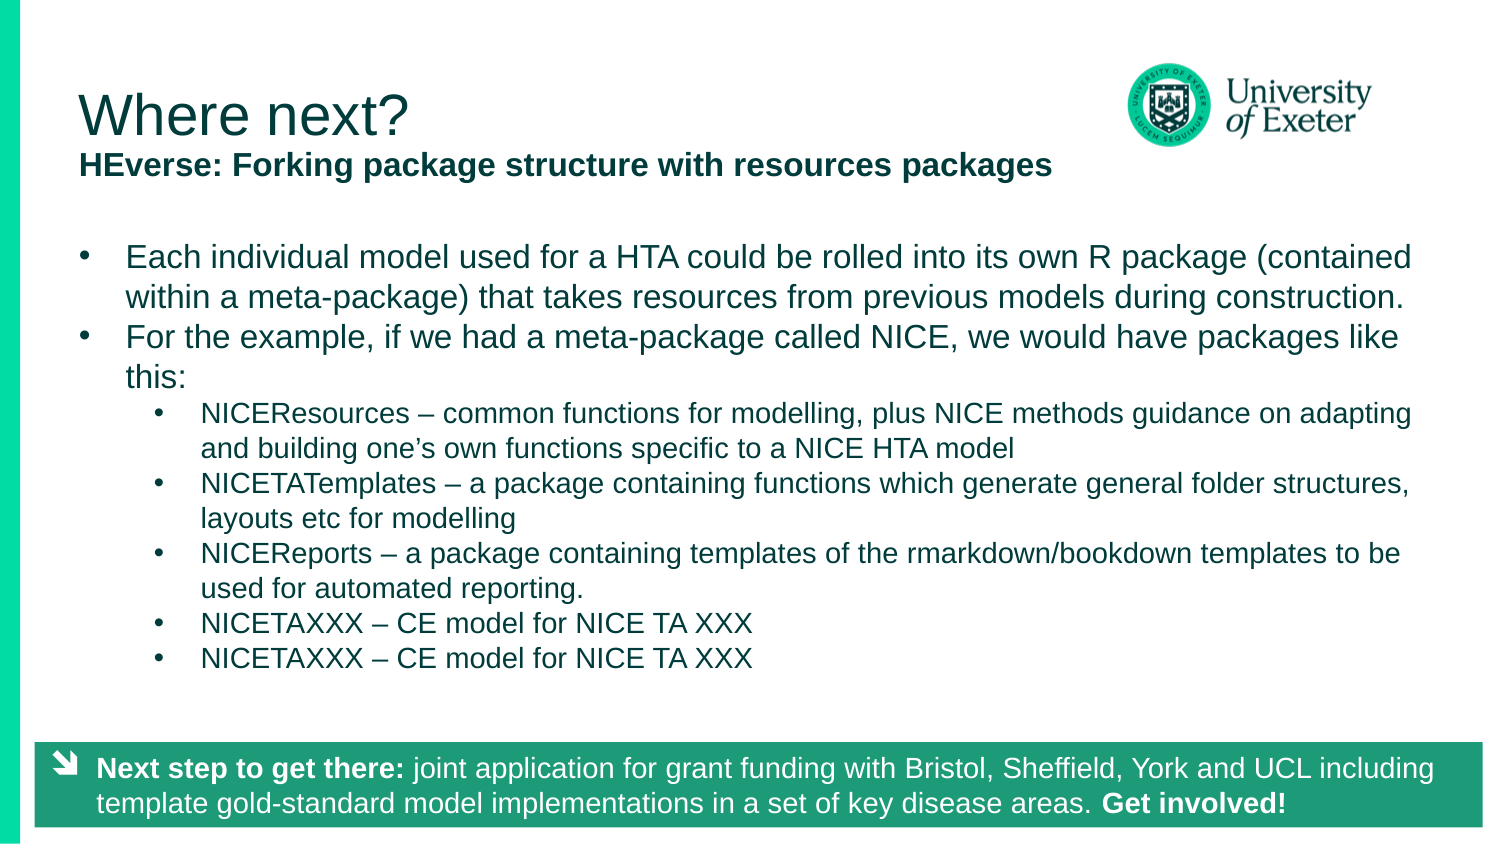

# Where next? HEverse: Forking package structure with resources packages
Each individual model used for a HTA could be rolled into its own R package (contained within a meta-package) that takes resources from previous models during construction.
For the example, if we had a meta-package called NICE, we would have packages like this:
NICEResources – common functions for modelling, plus NICE methods guidance on adapting and building one’s own functions specific to a NICE HTA model
NICETATemplates – a package containing functions which generate general folder structures, layouts etc for modelling
NICEReports – a package containing templates of the rmarkdown/bookdown templates to be used for automated reporting.
NICETAXXX – CE model for NICE TA XXX
NICETAXXX – CE model for NICE TA XXX

Next step to get there: joint application for grant funding with Bristol, Sheffield, York and UCL including template gold-standard model implementations in a set of key disease areas. Get involved!